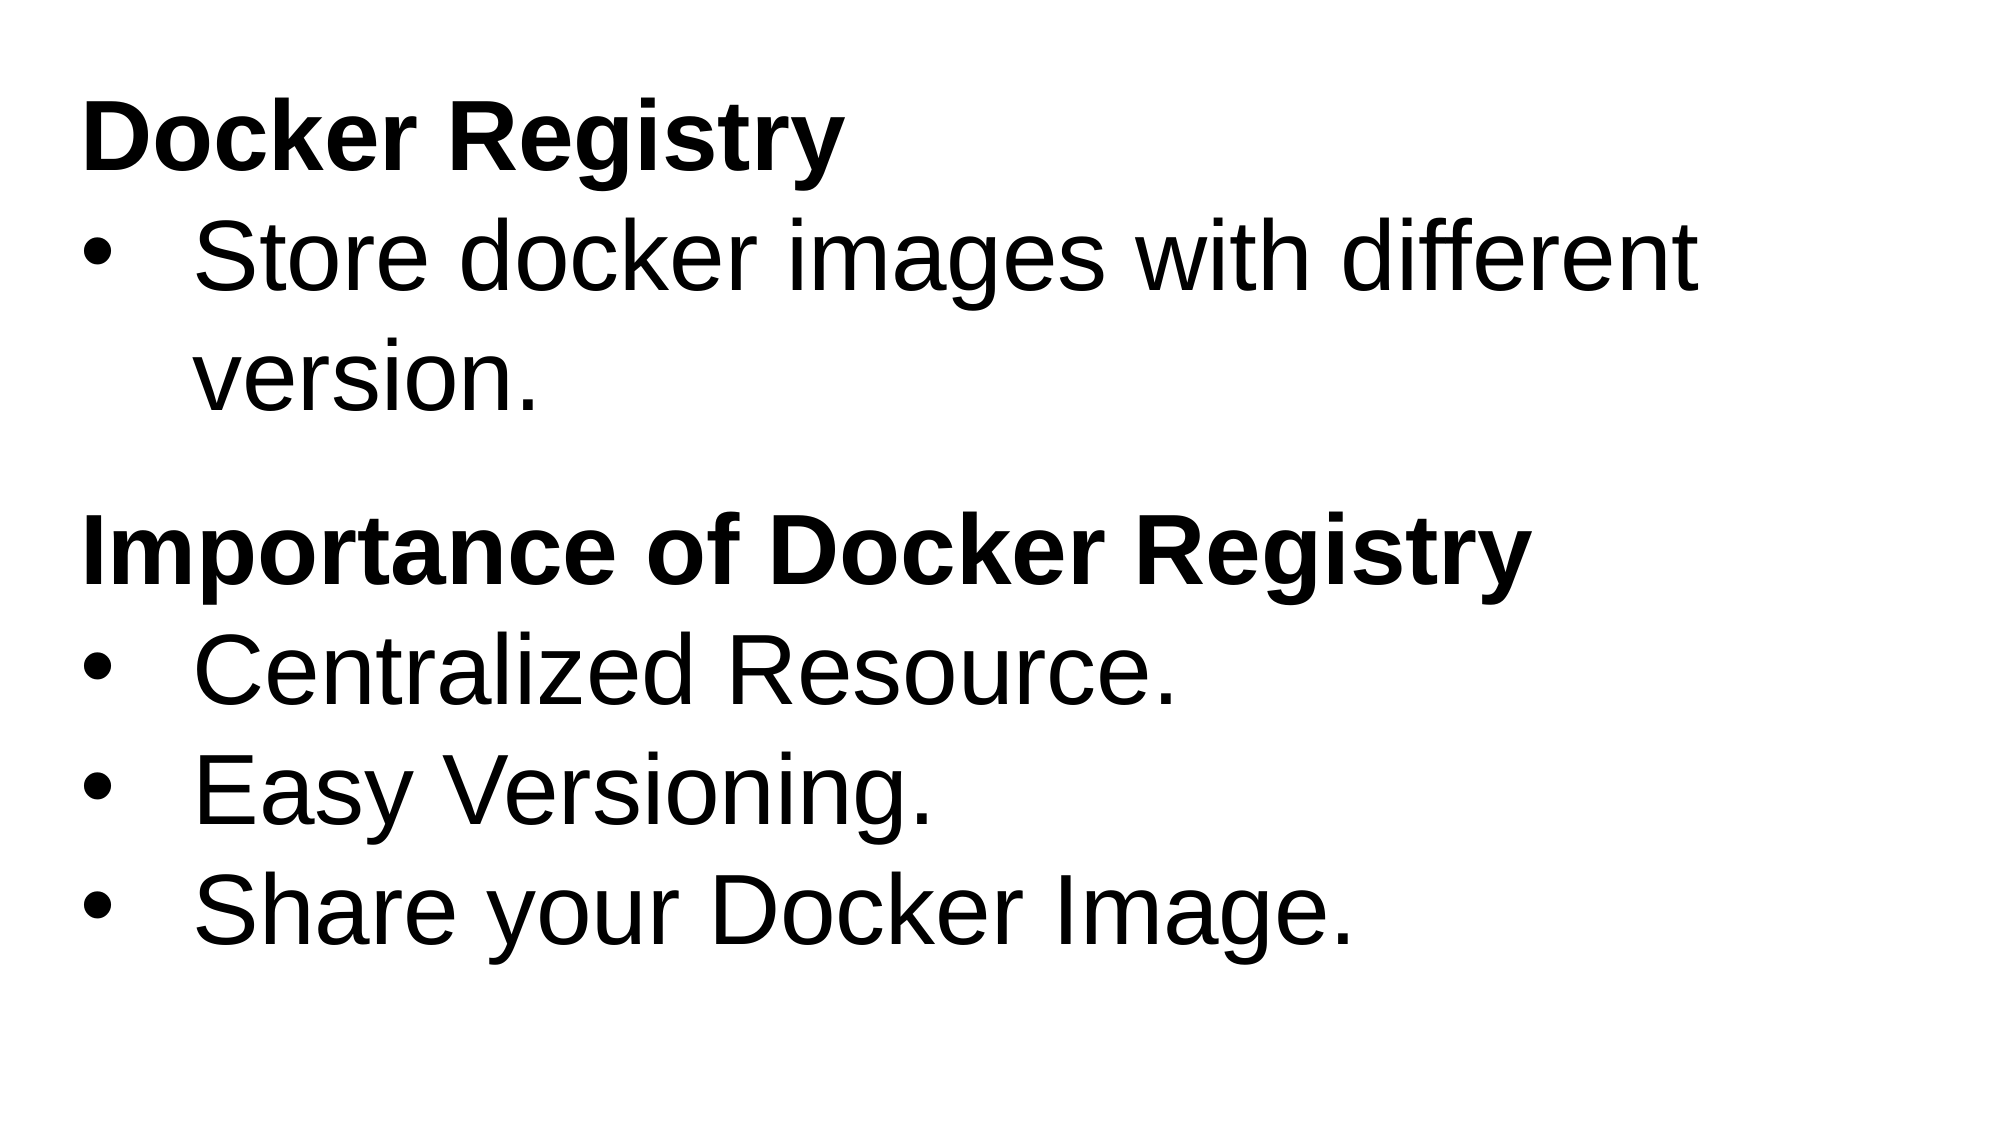

Docker Registry
Store docker images with different version.
Importance of Docker Registry
Centralized Resource.
Easy Versioning.
Share your Docker Image.